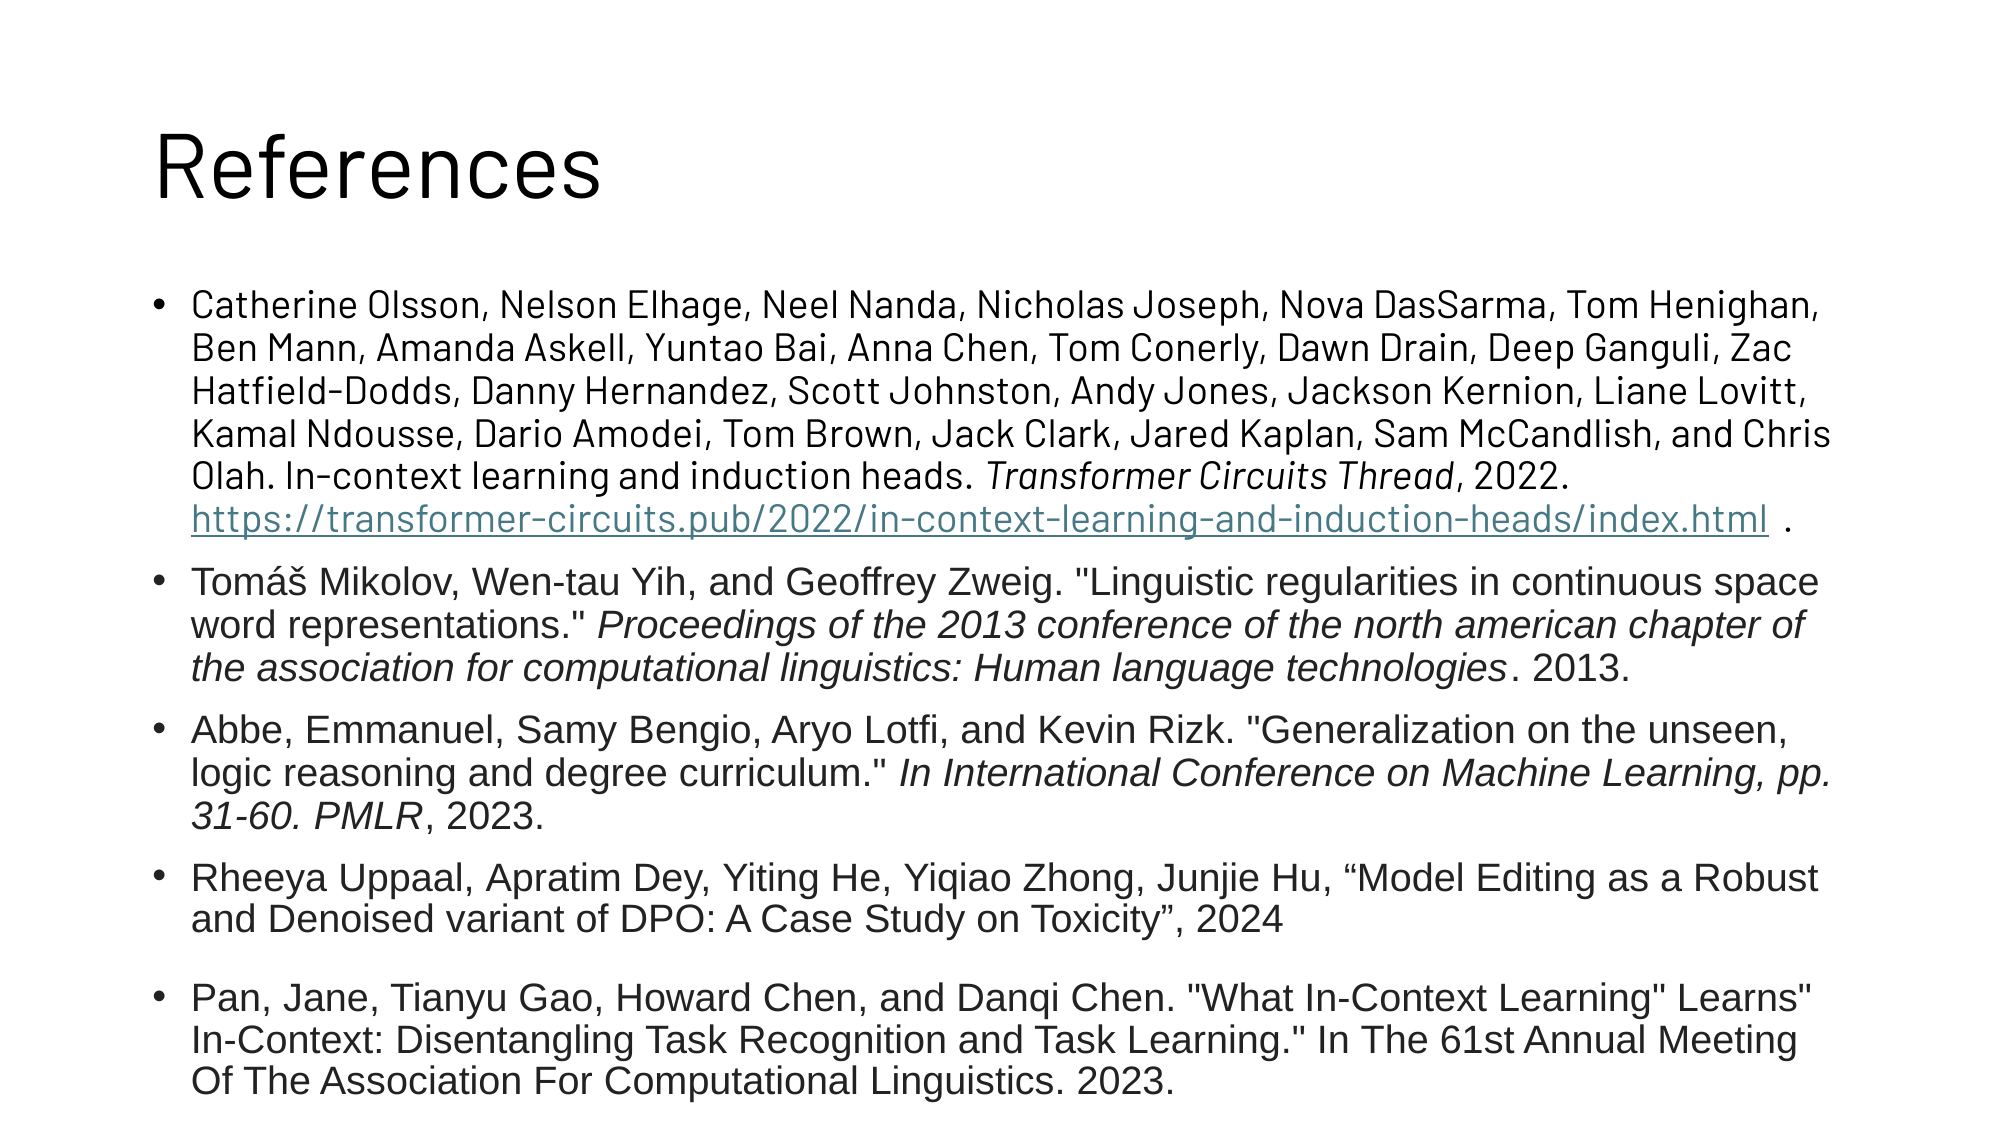

# References
Catherine Olsson, Nelson Elhage, Neel Nanda, Nicholas Joseph, Nova DasSarma, Tom Henighan, Ben Mann, Amanda Askell, Yuntao Bai, Anna Chen, Tom Conerly, Dawn Drain, Deep Ganguli, Zac Hatfield-Dodds, Danny Hernandez, Scott Johnston, Andy Jones, Jackson Kernion, Liane Lovitt, Kamal Ndousse, Dario Amodei, Tom Brown, Jack Clark, Jared Kaplan, Sam McCandlish, and Chris Olah. In-context learning and induction heads. Transformer Circuits Thread, 2022. https://transformer-circuits.pub/2022/in-context-learning-and-induction-heads/index.html.
Tomáš Mikolov, Wen-tau Yih, and Geoffrey Zweig. "Linguistic regularities in continuous space word representations." Proceedings of the 2013 conference of the north american chapter of the association for computational linguistics: Human language technologies. 2013.
Abbe, Emmanuel, Samy Bengio, Aryo Lotfi, and Kevin Rizk. "Generalization on the unseen, logic reasoning and degree curriculum." In International Conference on Machine Learning, pp. 31-60. PMLR, 2023.
Rheeya Uppaal, Apratim Dey, Yiting He, Yiqiao Zhong, Junjie Hu, “Model Editing as a Robust and Denoised variant of DPO: A Case Study on Toxicity”, 2024
Pan, Jane, Tianyu Gao, Howard Chen, and Danqi Chen. "What In-Context Learning" Learns" In-Context: Disentangling Task Recognition and Task Learning." In The 61st Annual Meeting Of The Association For Computational Linguistics. 2023.